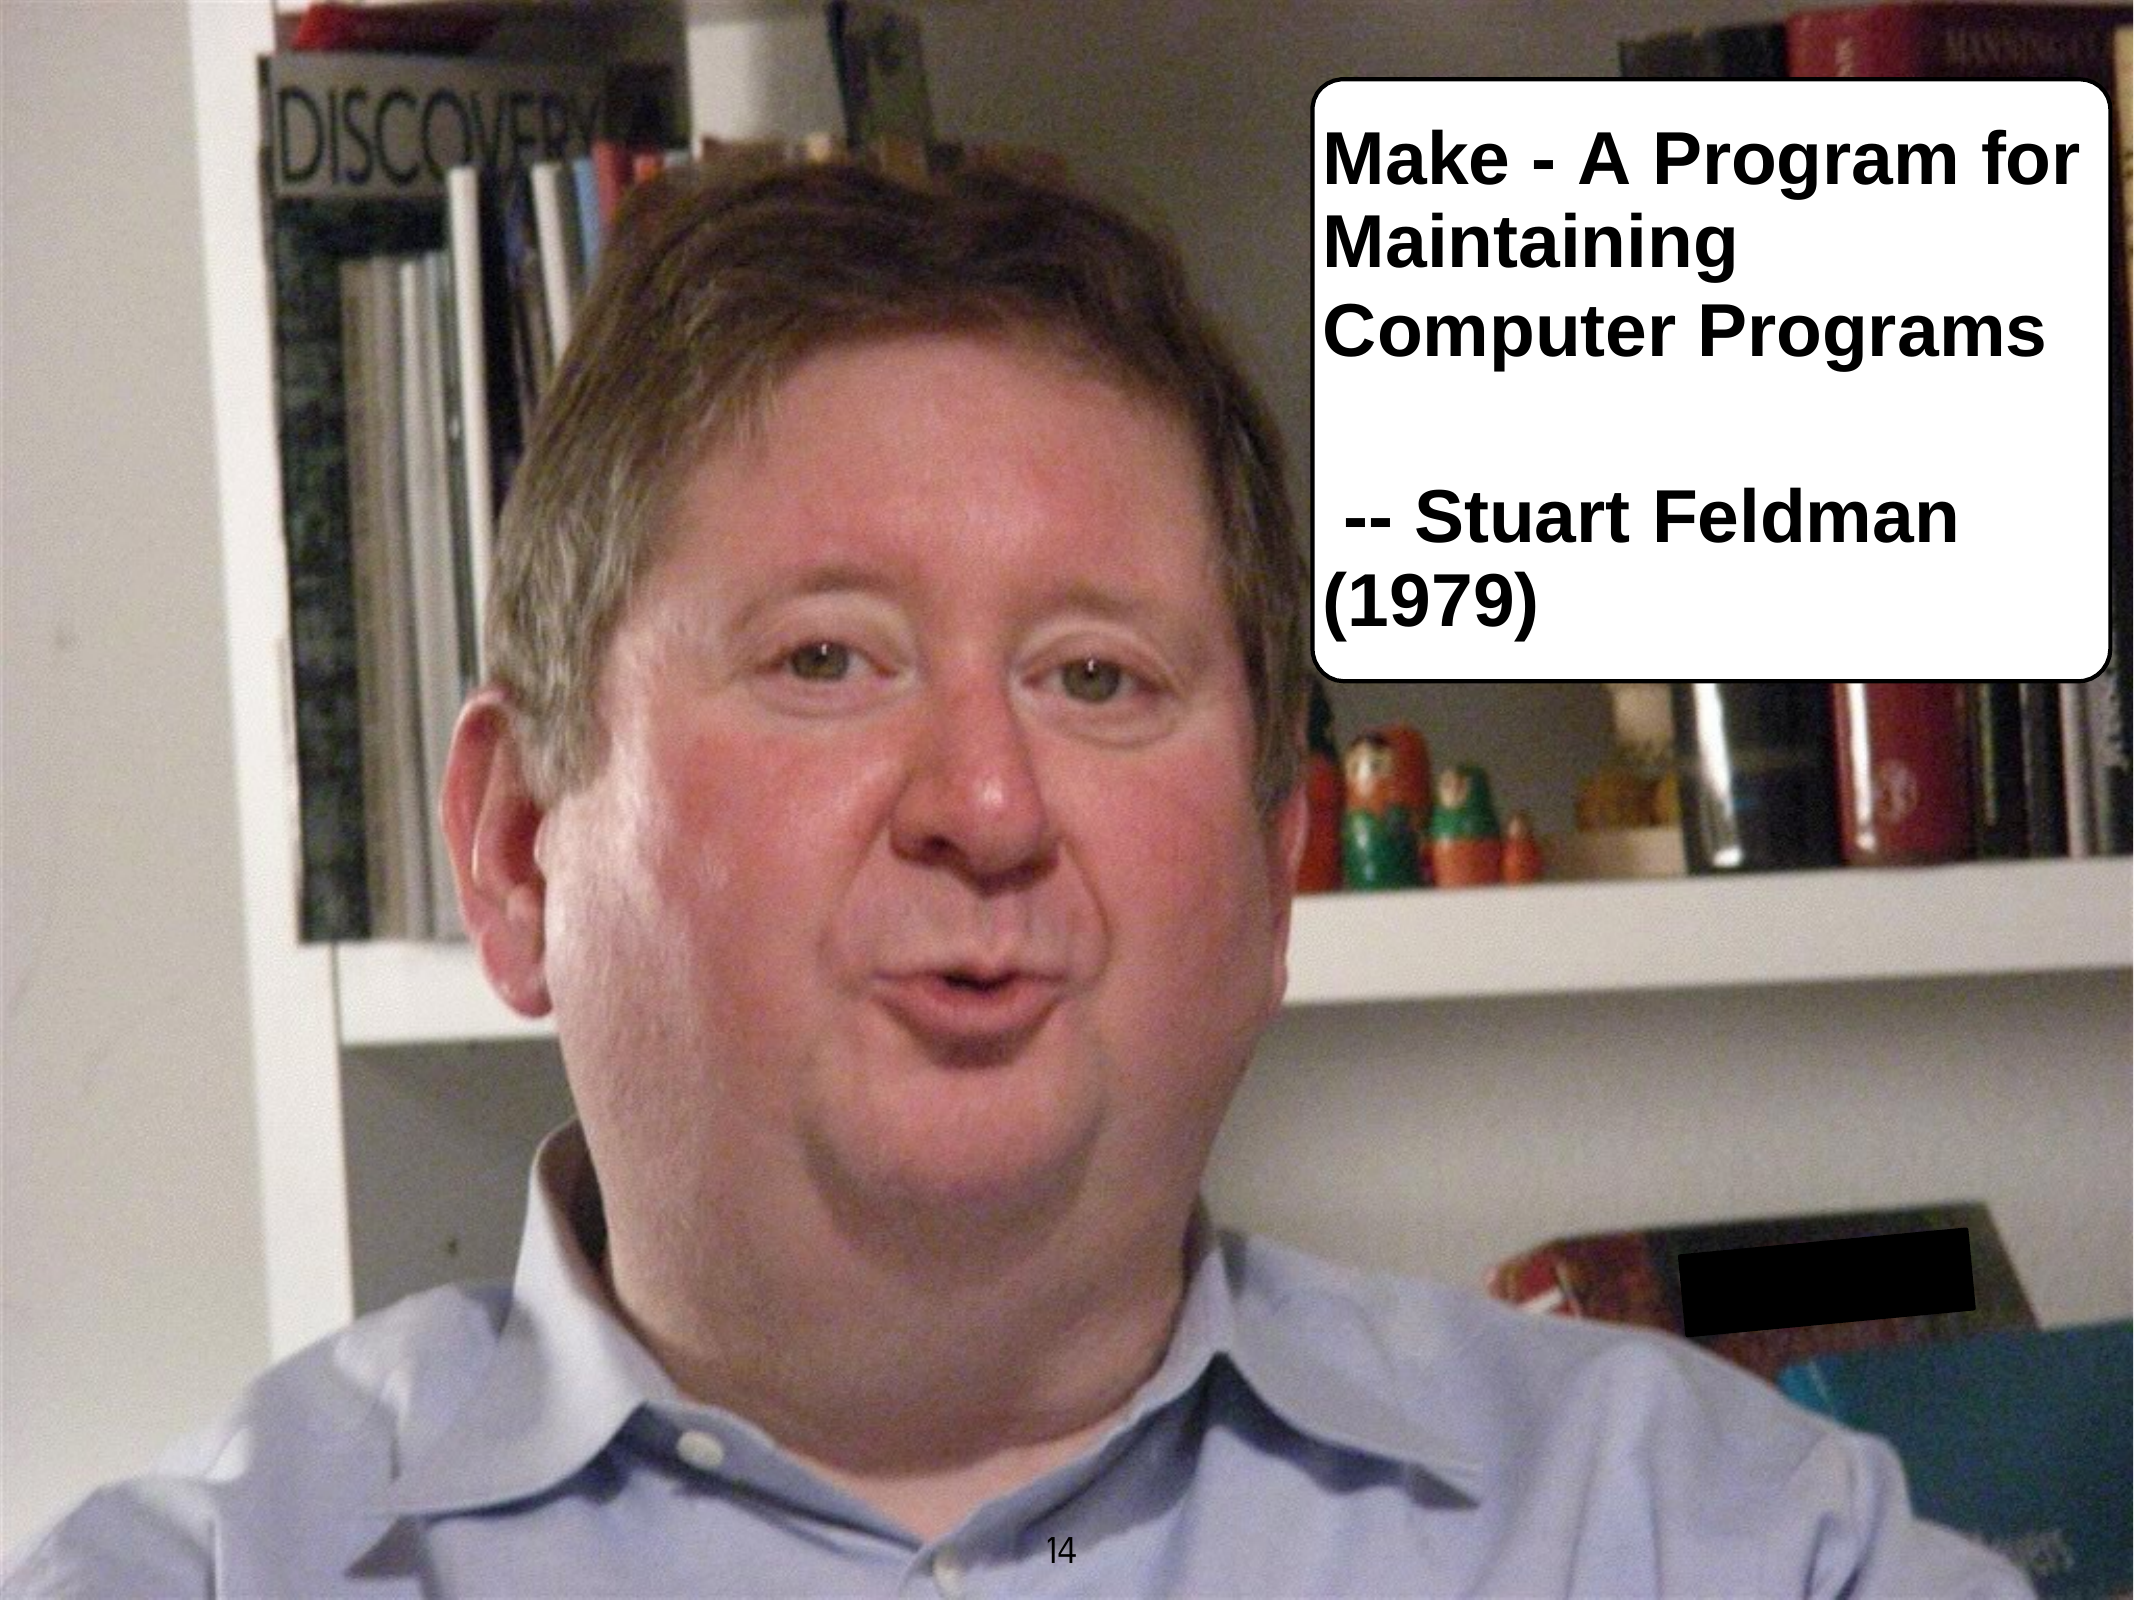

Make - A Program for
Maintaining
Computer Programs
-- Stuart
(1979)
Feldman

14